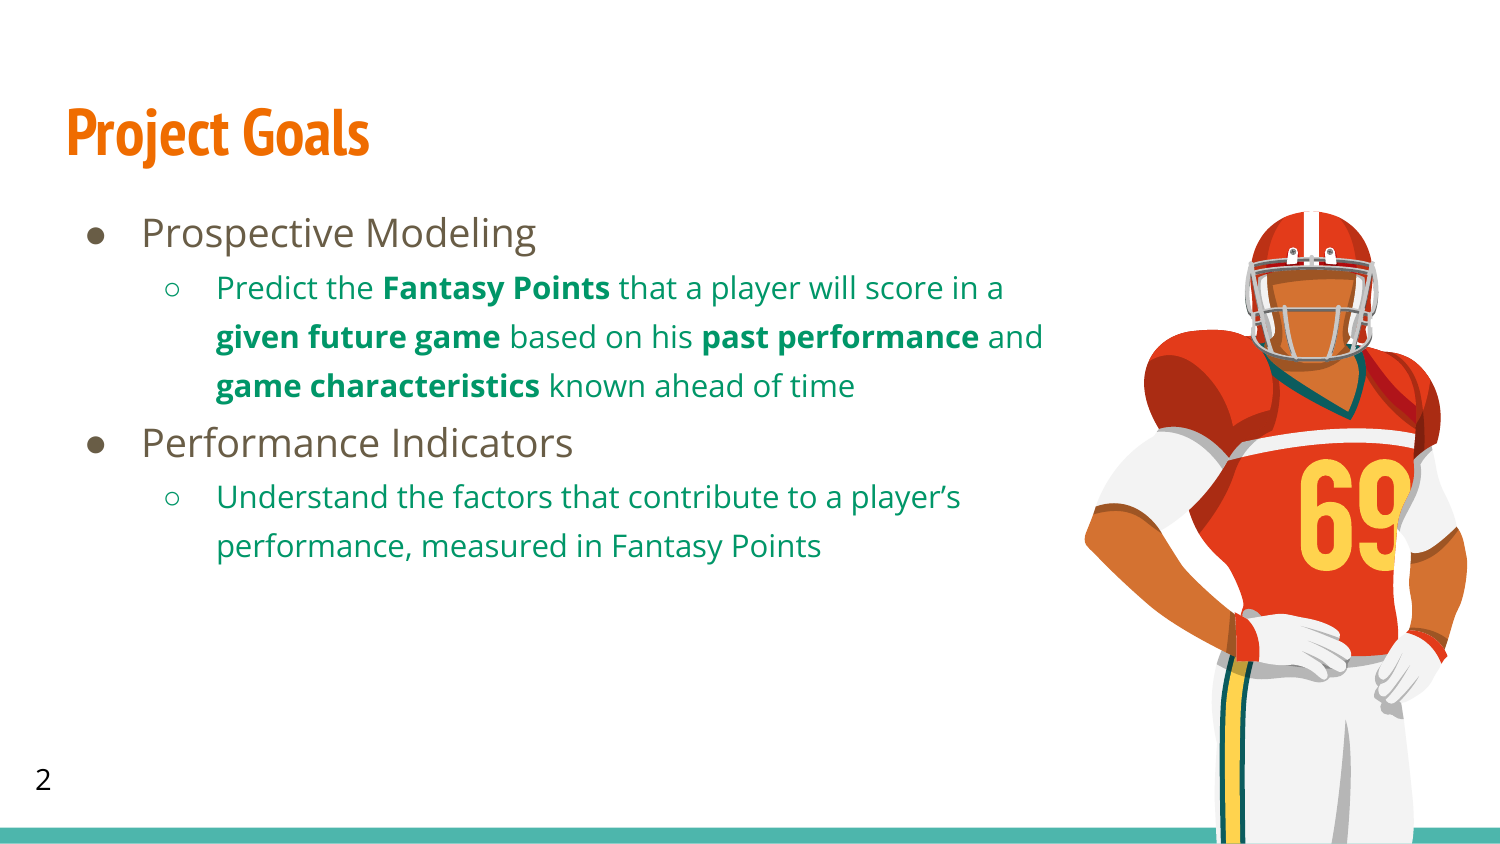

# Project Goals
Prospective Modeling
Predict the Fantasy Points that a player will score in a given future game based on his past performance and game characteristics known ahead of time
Performance Indicators
Understand the factors that contribute to a player’s performance, measured in Fantasy Points

2